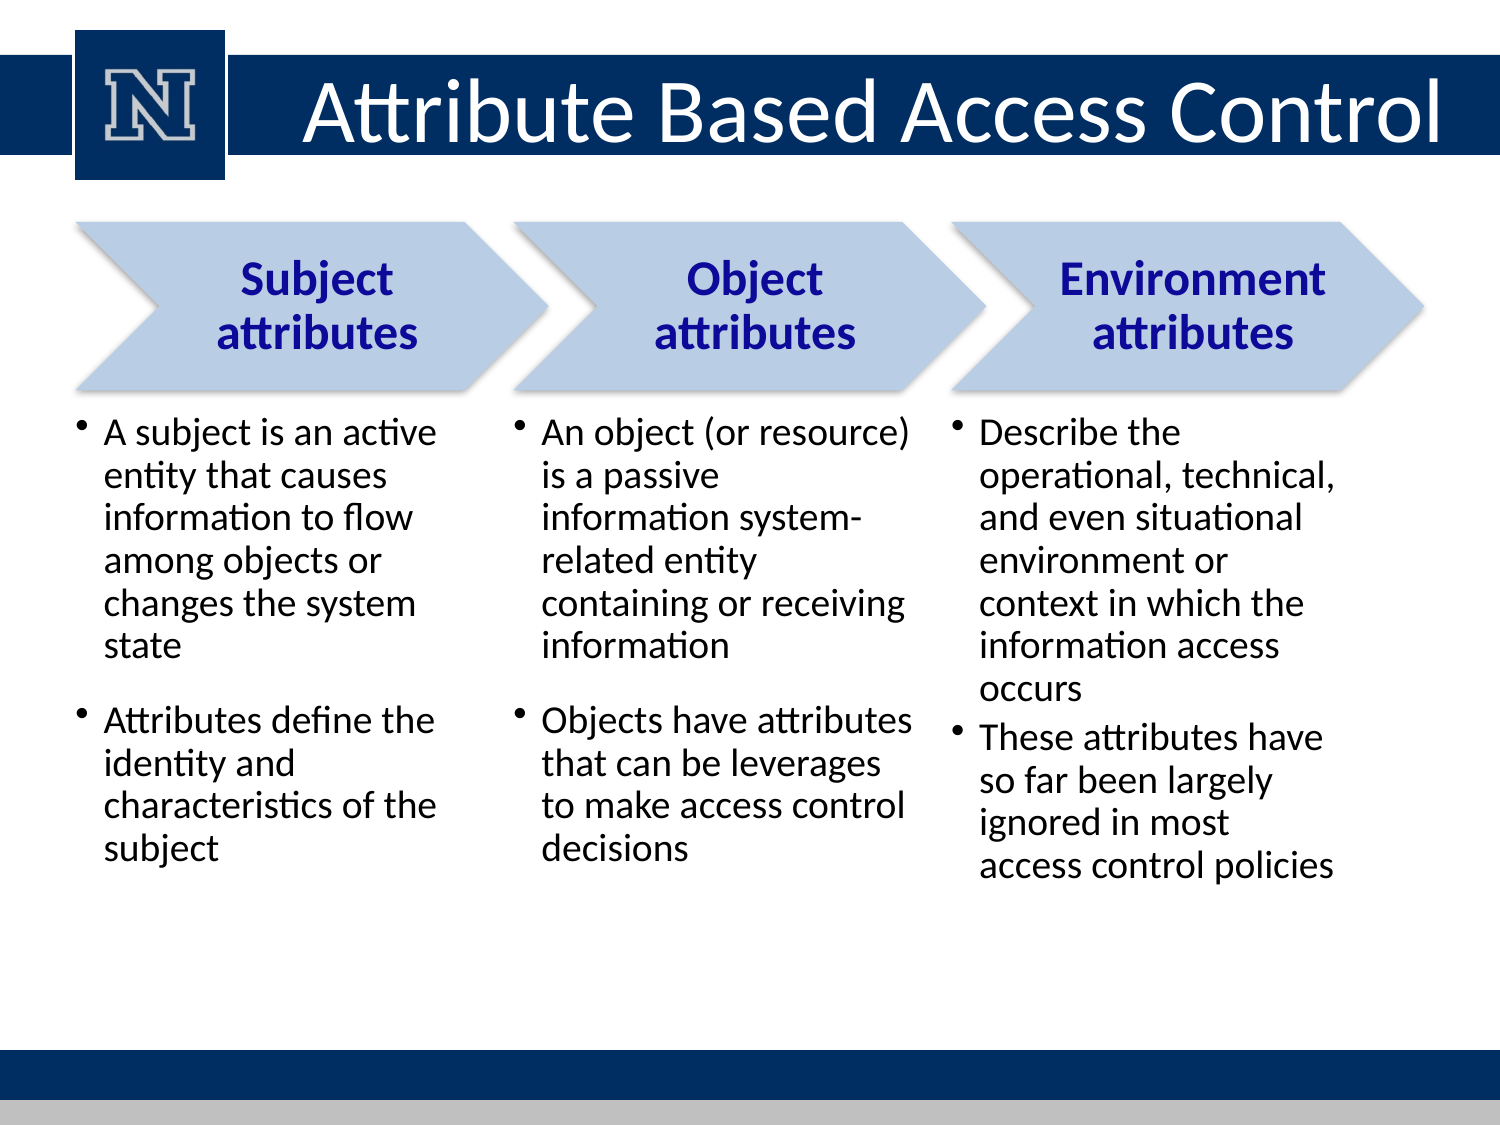

# Attribute Based Access Control
Subject attributes
Object attributes
Environment attributes
A subject is an active entity that causes information to flow among objects or changes the system state
Attributes define the identity and characteristics of the subject
An object (or resource) is a passive information system-related entity containing or receiving information
Objects have attributes that can be leverages to make access control decisions

Describe the operational, technical, and even situational environment or context in which the information access occurs
These attributes have so far been largely ignored in most access control policies